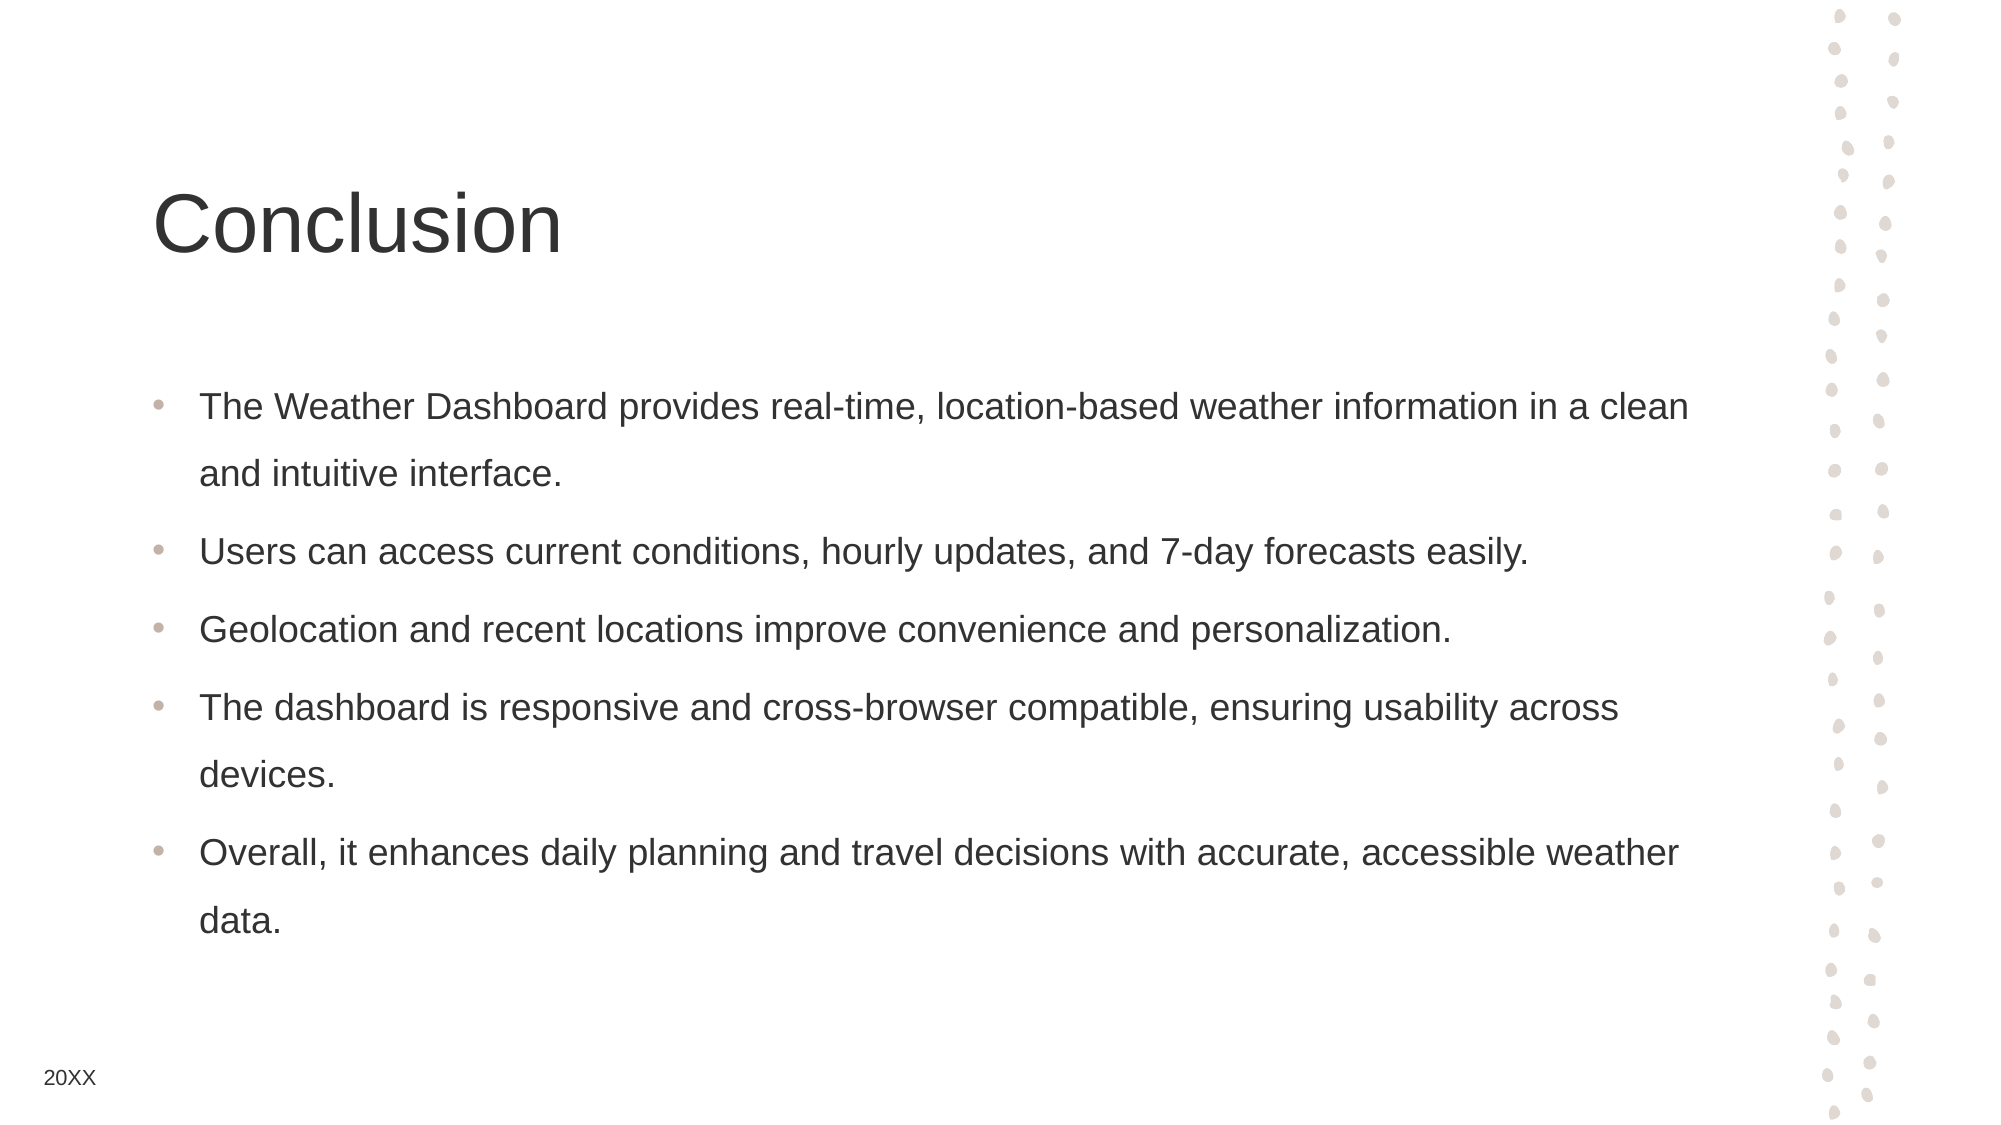

# Conclusion
The Weather Dashboard provides real-time, location-based weather information in a clean and intuitive interface.
Users can access current conditions, hourly updates, and 7-day forecasts easily.
Geolocation and recent locations improve convenience and personalization.
The dashboard is responsive and cross-browser compatible, ensuring usability across devices.
Overall, it enhances daily planning and travel decisions with accurate, accessible weather data.
20XX